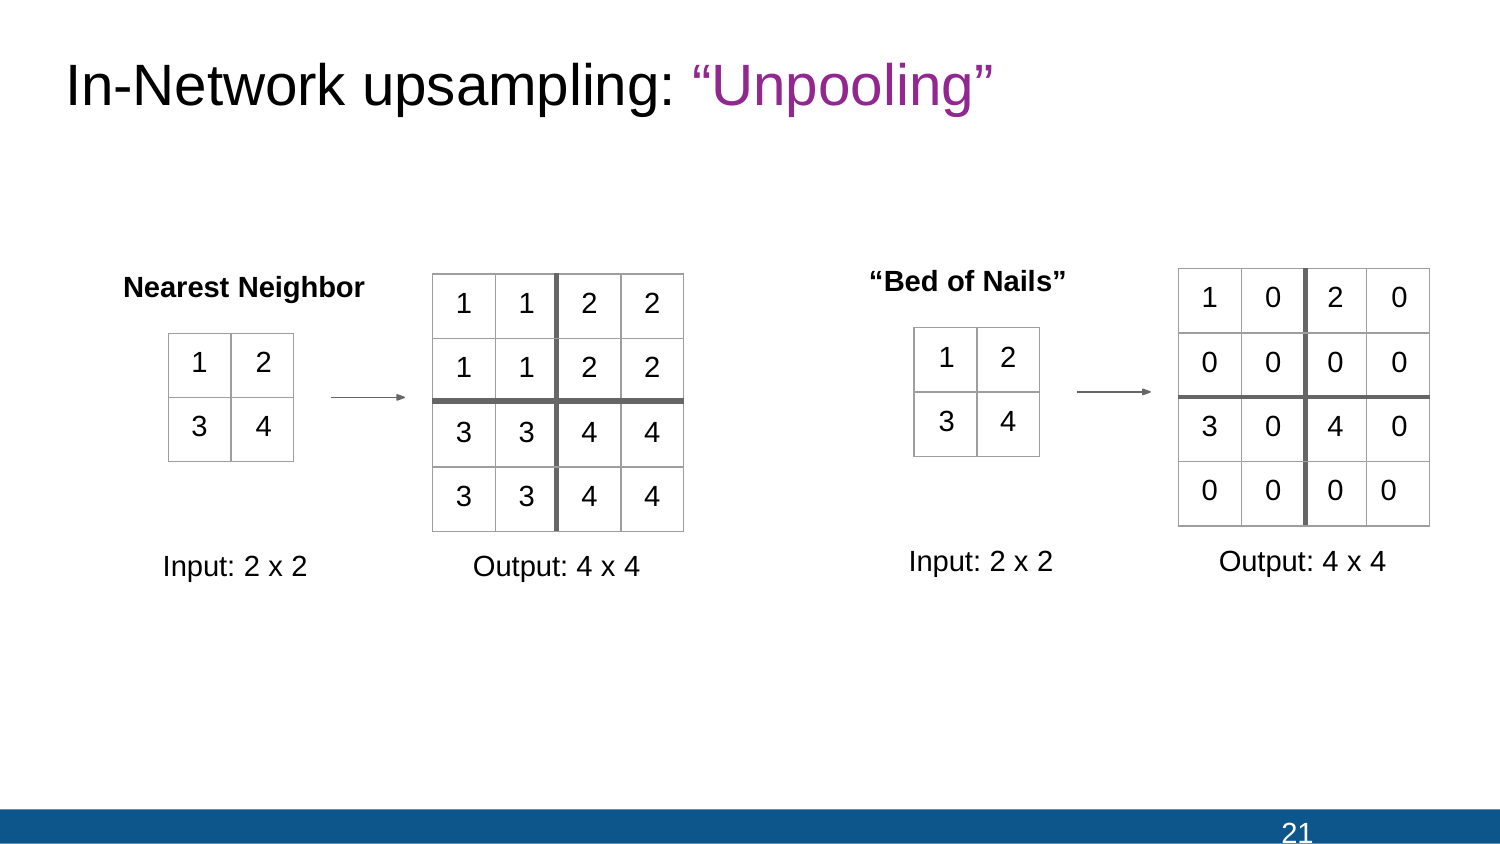

# In-Network upsampling: “Unpooling”
“Bed of Nails”
Nearest Neighbor
| 1 | 0 | 2 | 0 |
| --- | --- | --- | --- |
| 0 | 0 | 0 | 0 |
| 3 | 0 | 4 | 0 |
| 0 | 0 | 0 | 0 |
| 1 | 1 | 2 | 2 |
| --- | --- | --- | --- |
| 1 | 1 | 2 | 2 |
| 3 | 3 | 4 | 4 |
| 3 | 3 | 4 | 4 |
| 1 | 2 |
| --- | --- |
| 3 | 4 |
| 1 | 2 |
| --- | --- |
| 3 | 4 |

Input: 2 x 2
Output: 4 x 4
Input: 2 x 2
Output: 4 x 4
21